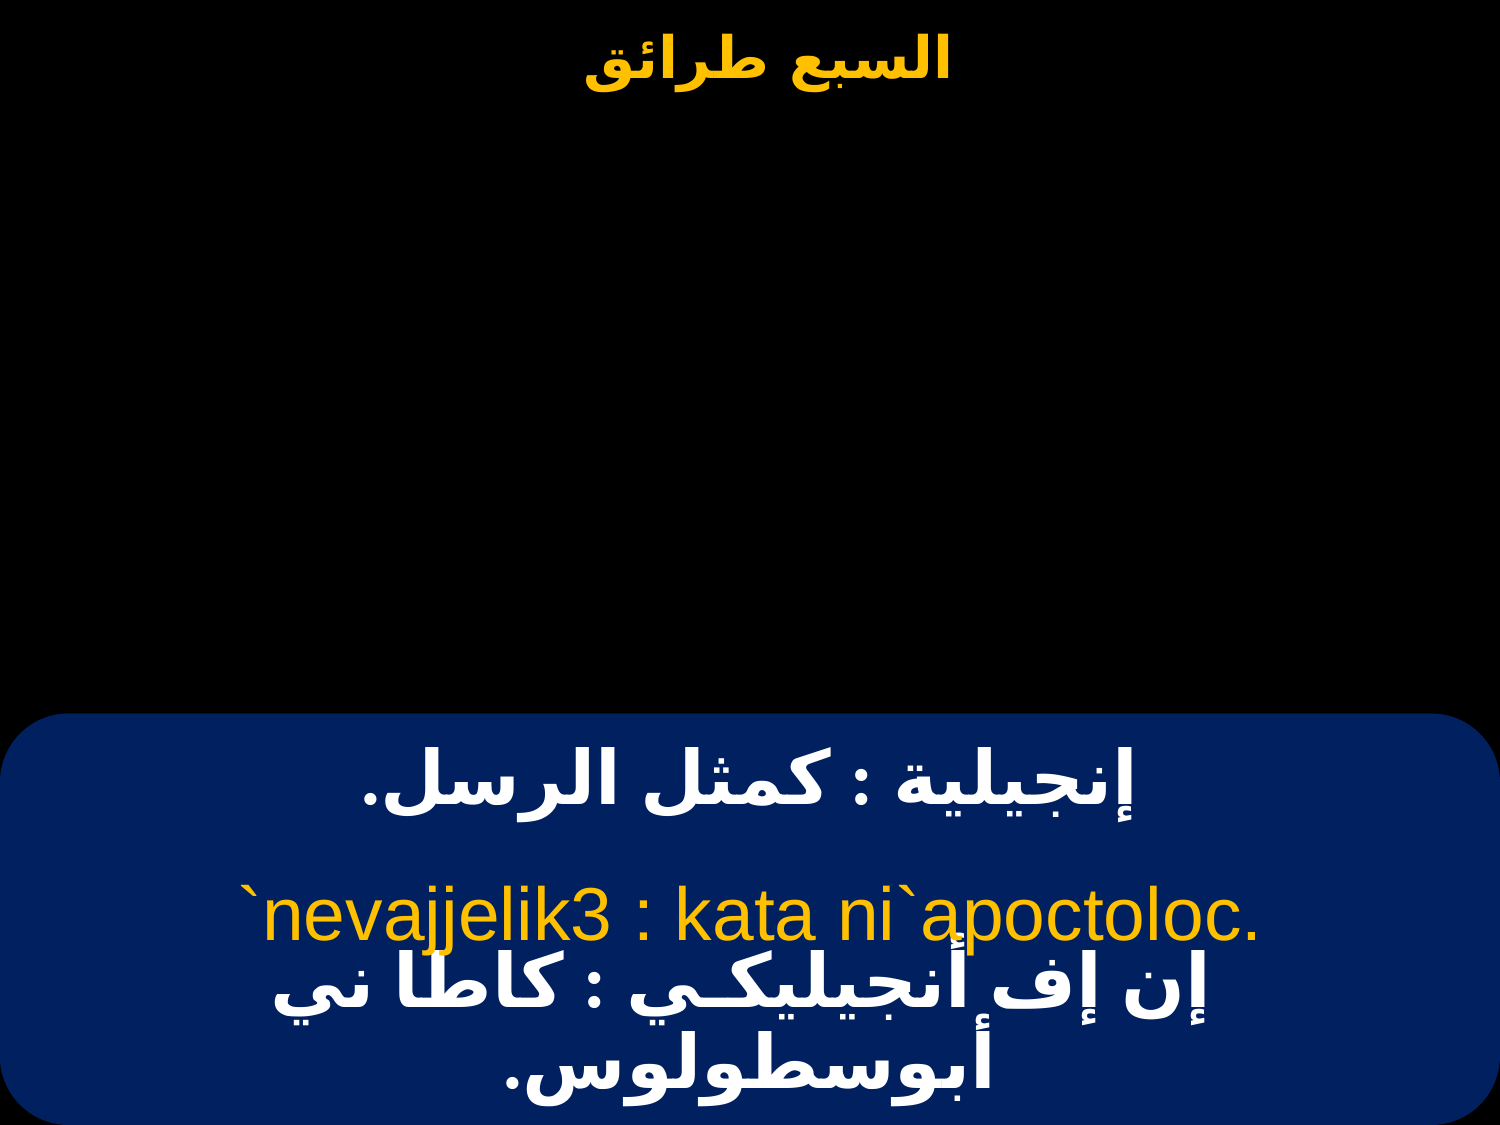

# إنجيلية : كمثل الرسل.
`nevajjelik3 : kata ni`apoctoloc.
 إن إف أنجيليكـي : كاطا ني أبوسطولوس.